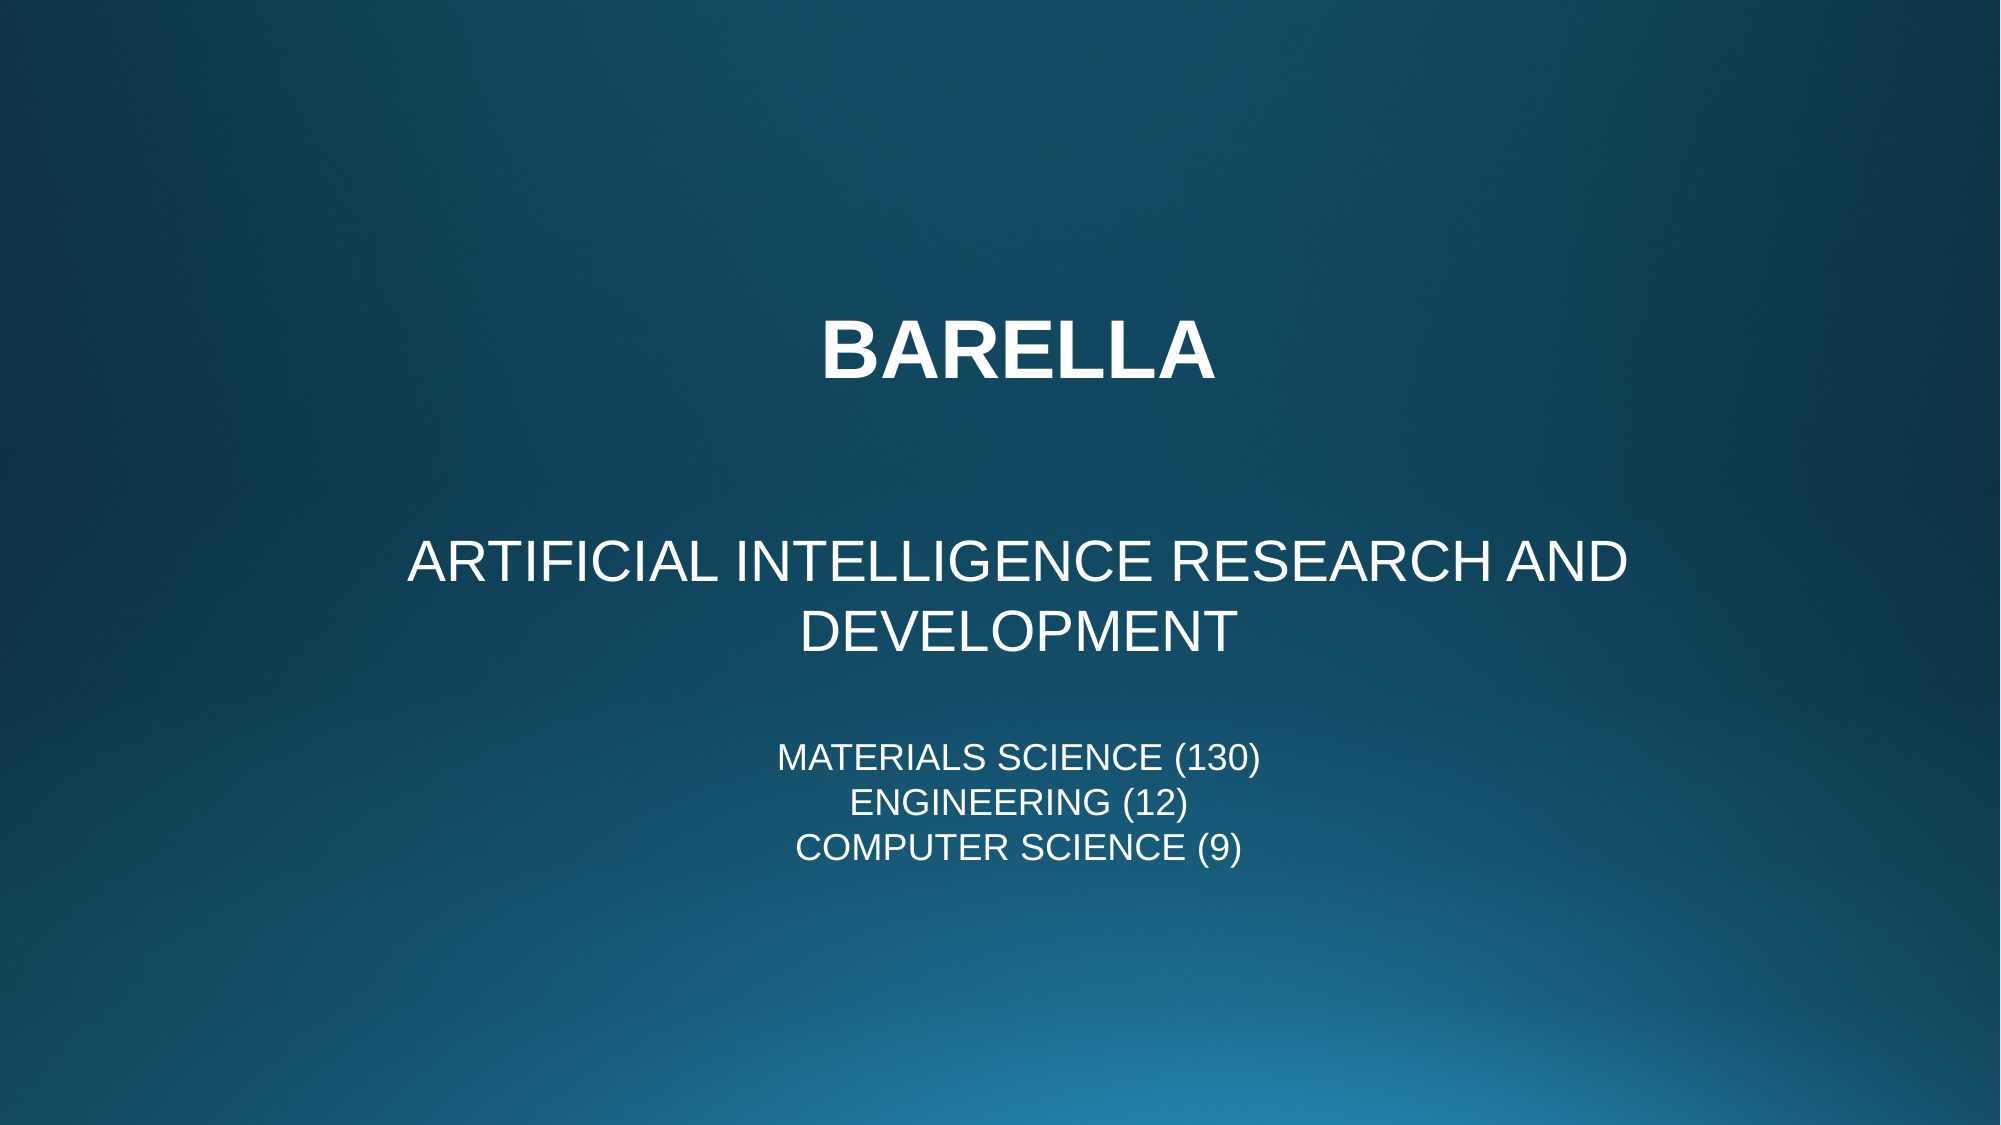

BARELLA

ARTIFICIAL INTELLIGENCE RESEARCH AND DEVELOPMENT
MATERIALS SCIENCE (130)
ENGINEERING (12)
COMPUTER SCIENCE (9)